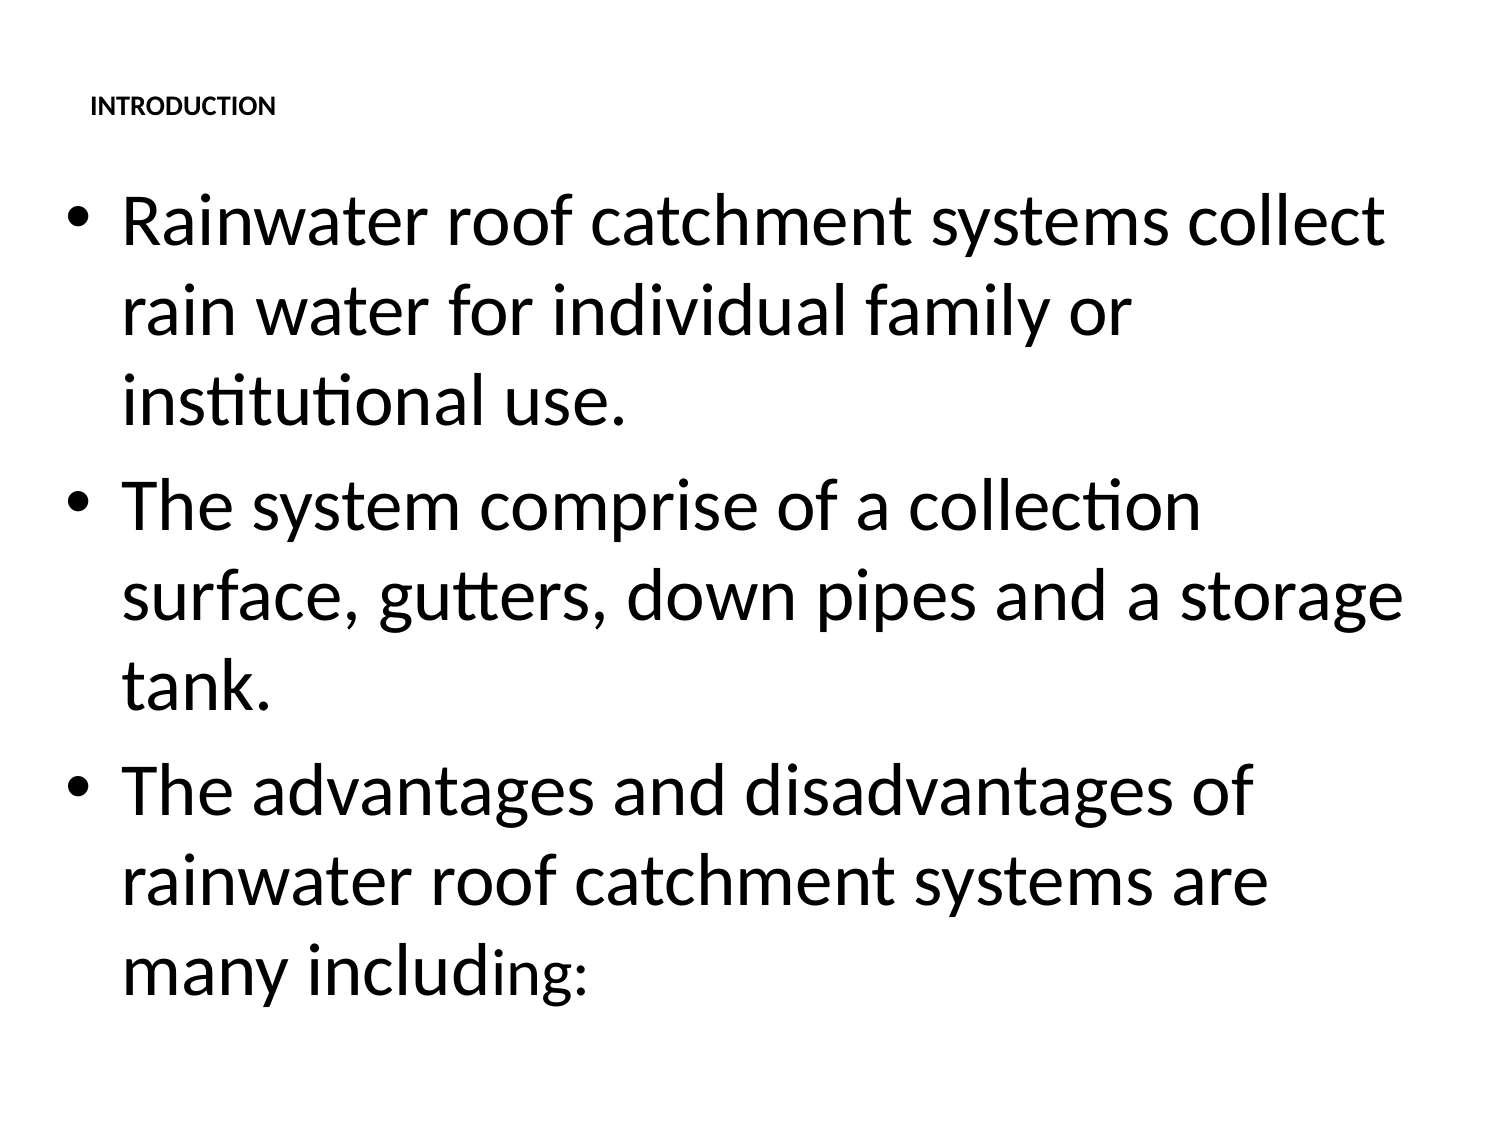

# INTRODUCTION
Rainwater roof catchment systems collect rain water for individual family or institutional use.
The system comprise of a collection surface, gutters, down pipes and a storage tank.
The advantages and disadvantages of rainwater roof catchment systems are many including: